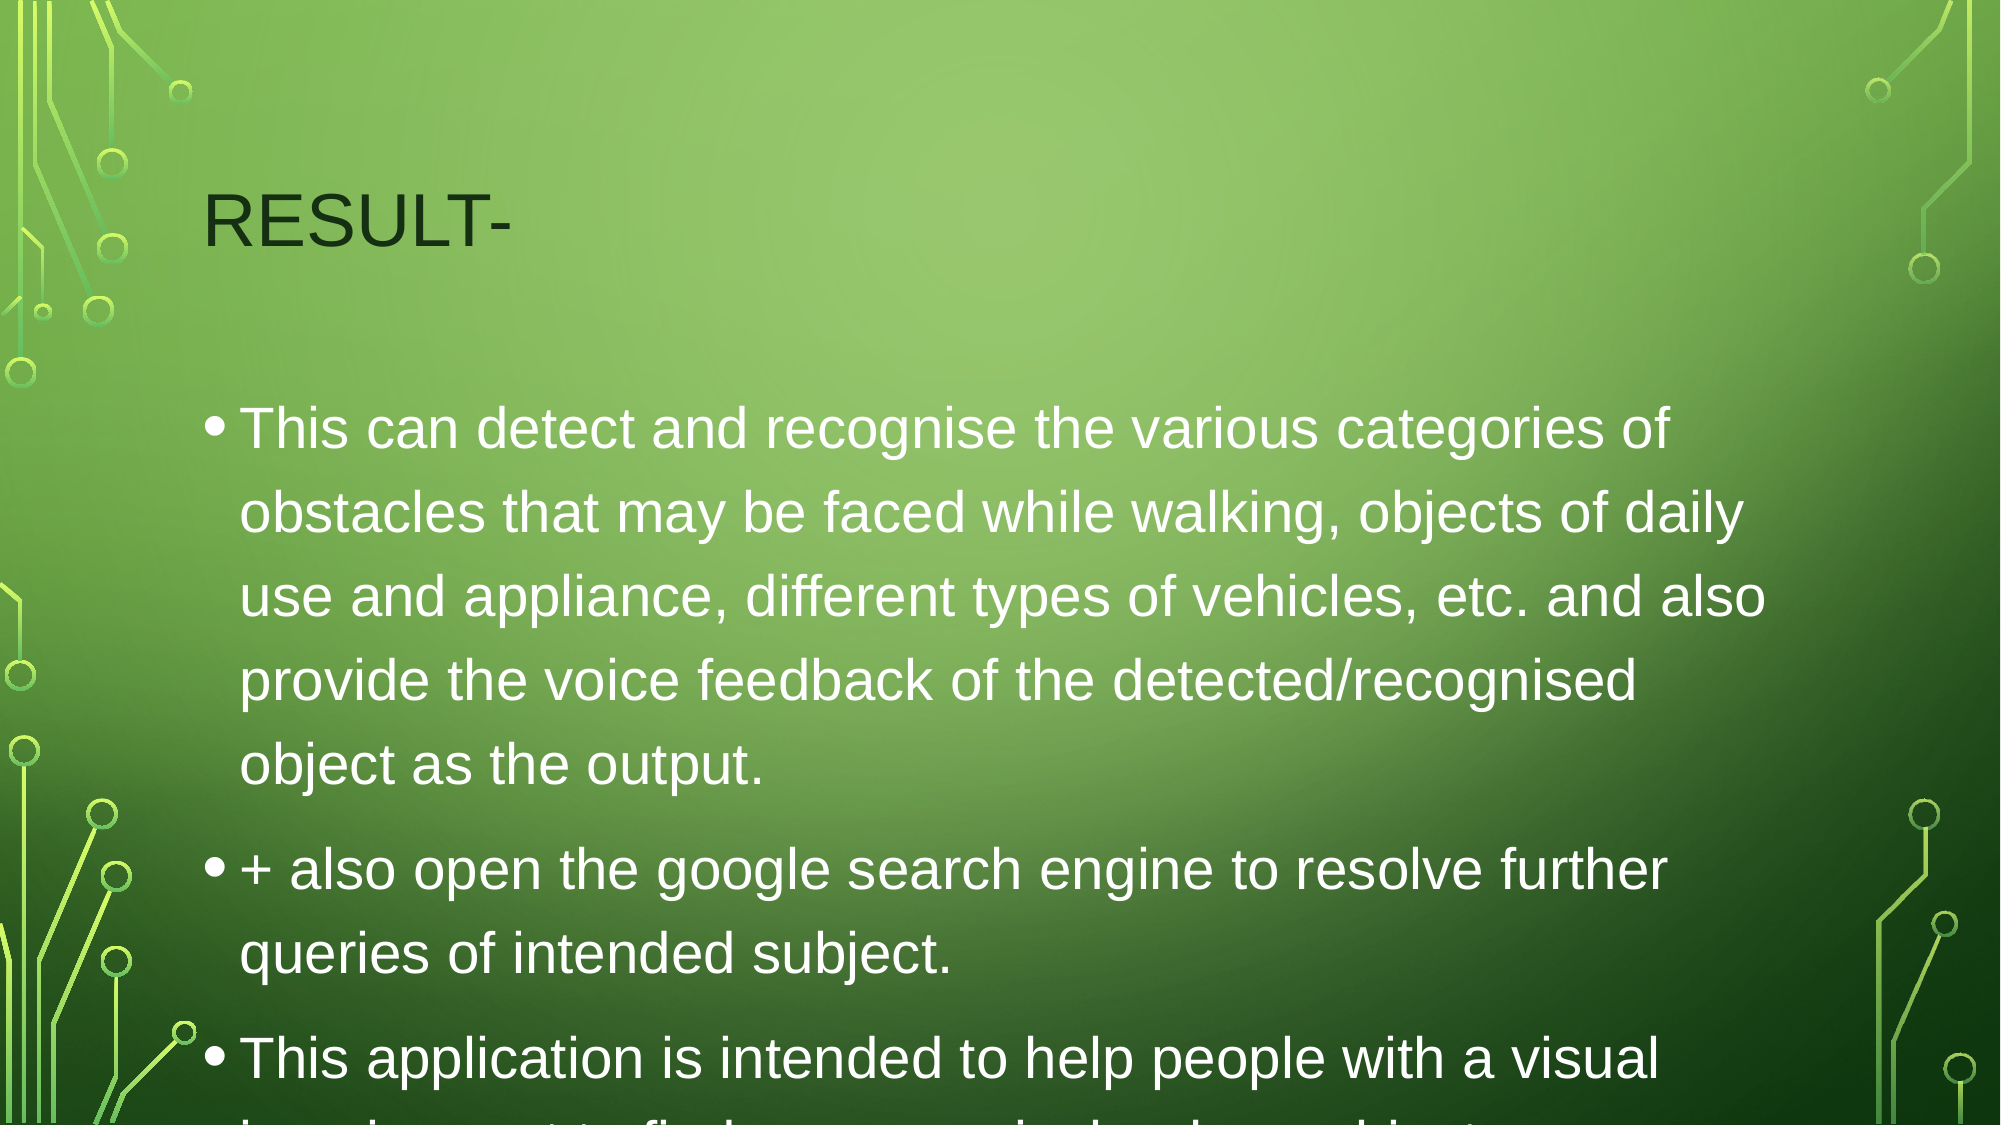

# RESULT-
This can detect and recognise the various categories of obstacles that may be faced while walking, objects of daily use and appliance, different types of vehicles, etc. and also provide the voice feedback of the detected/recognised object as the output.
+ also open the google search engine to resolve further queries of intended subject.
This application is intended to help people with a visual impairement to find more precisely where objects are located through the proposed system.